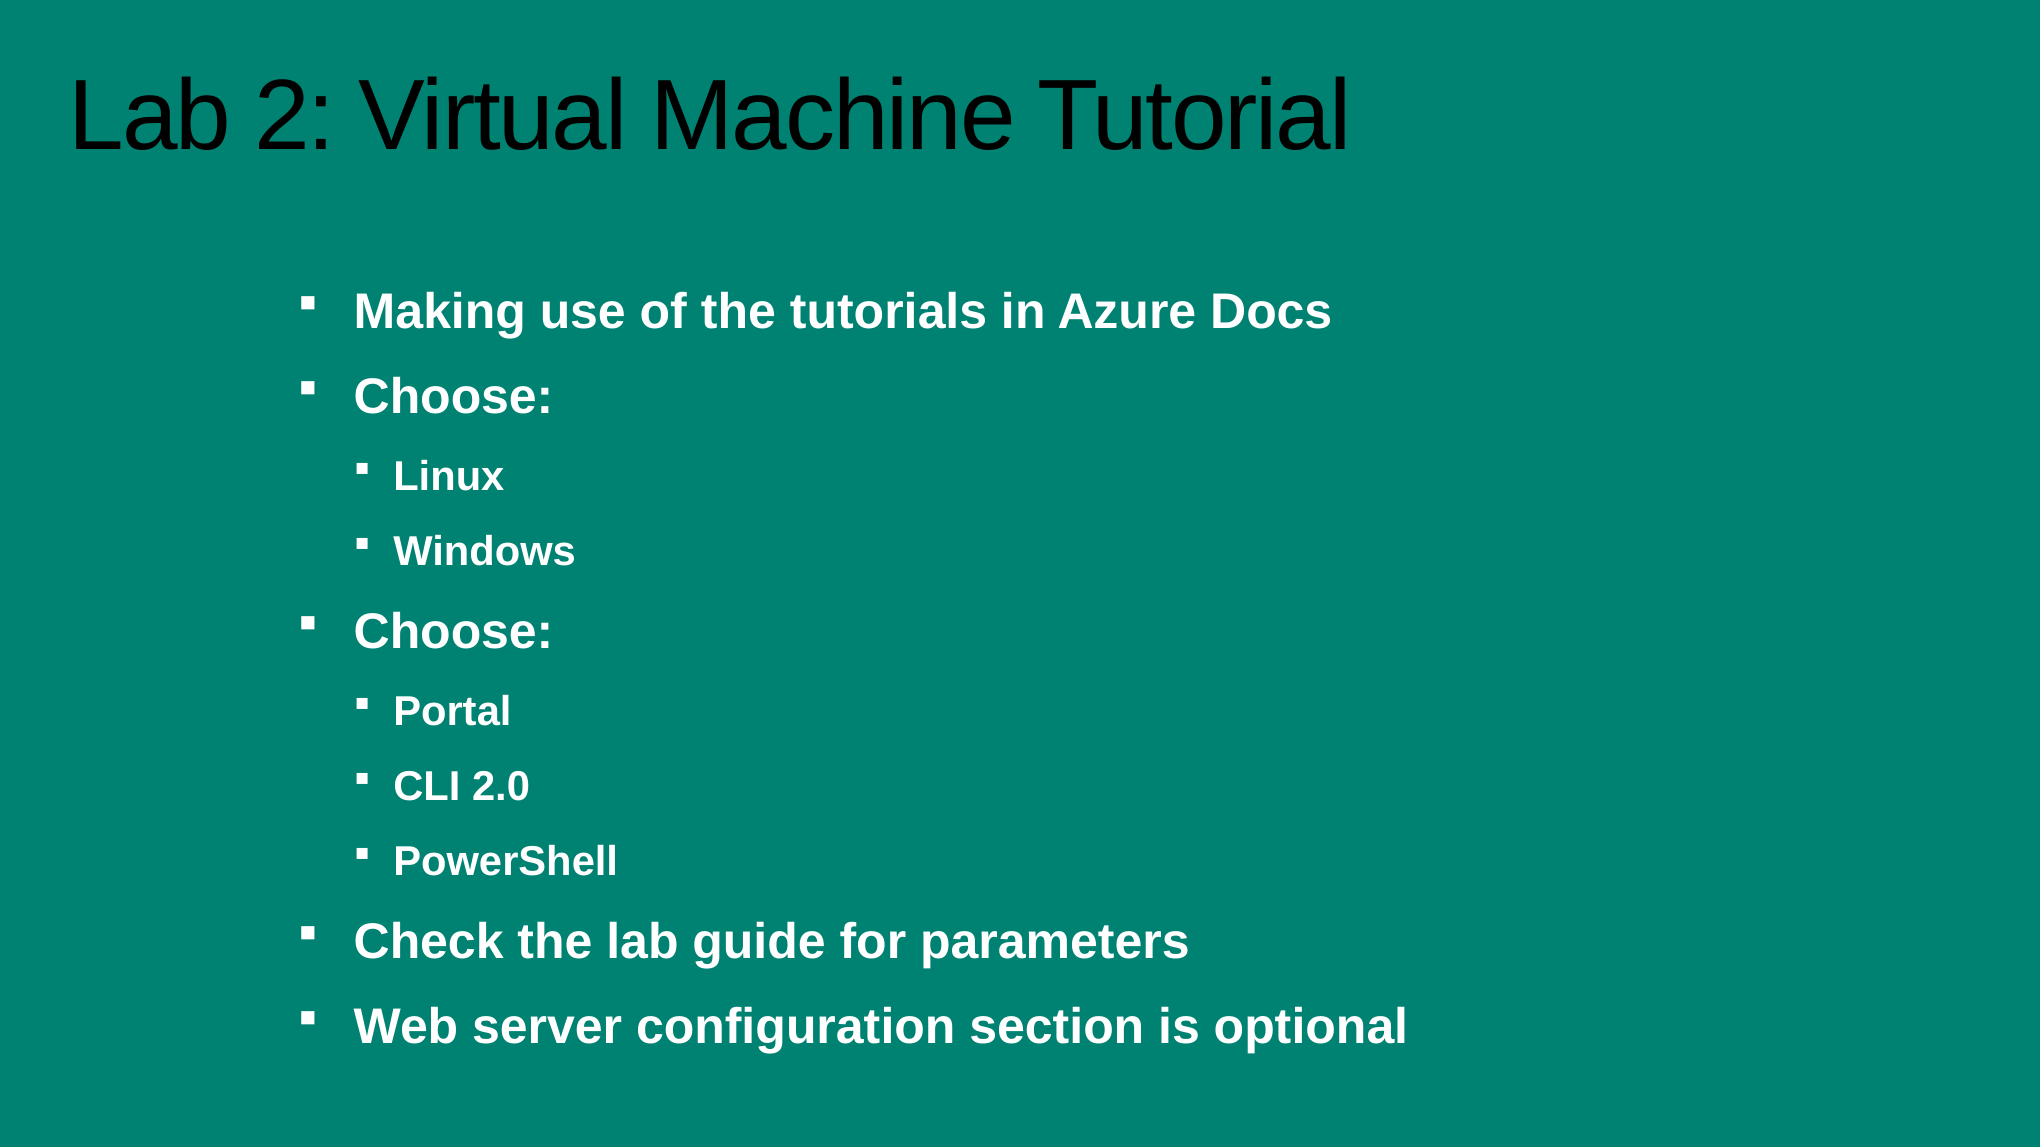

# Lab 2: Virtual Machine Tutorial
Making use of the tutorials in Azure Docs
Choose:
Linux
Windows
Choose:
Portal
CLI 2.0
PowerShell
Check the lab guide for parameters
Web server configuration section is optional